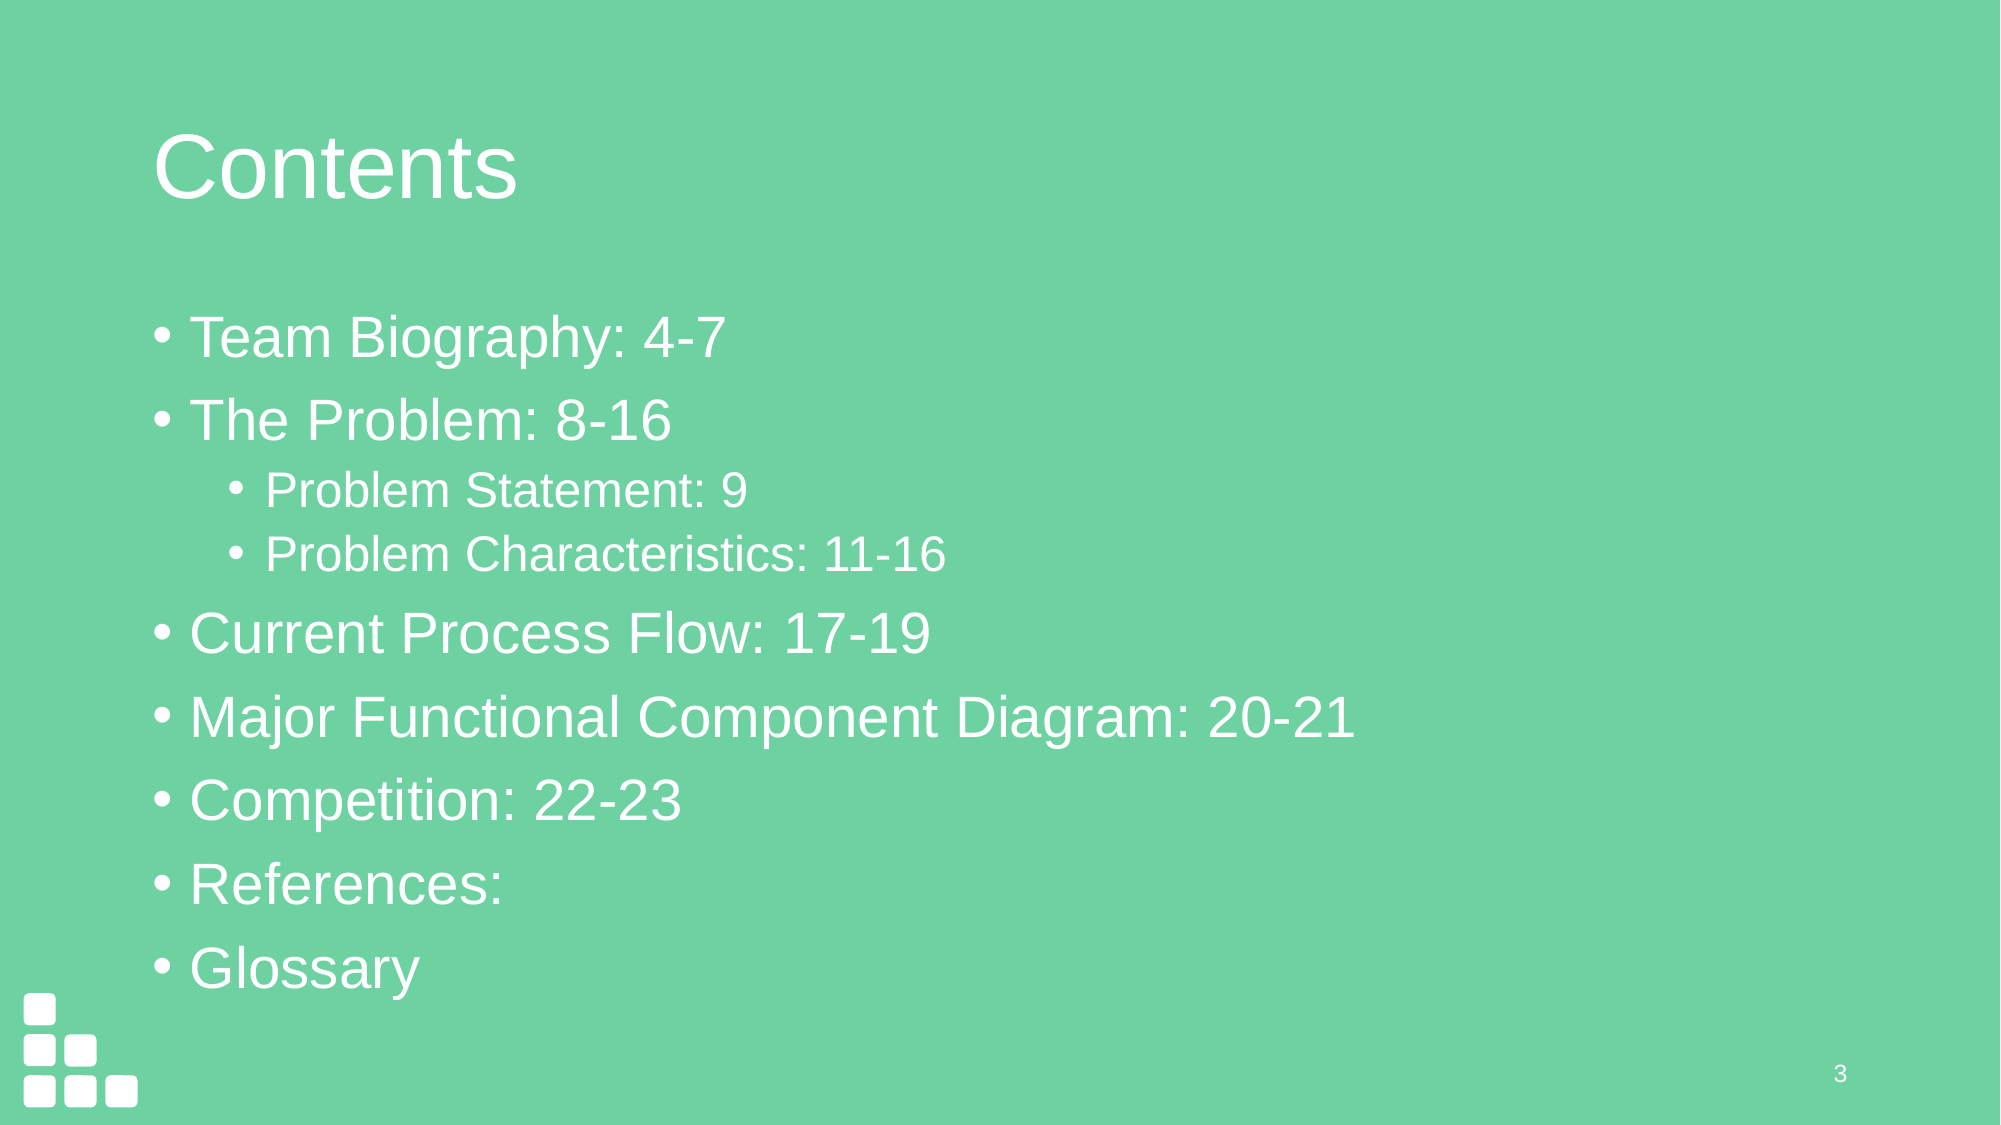

# Contents
Team Biography: 4-7
The Problem: 8-16
Problem Statement: 9
Problem Characteristics: 11-16
Current Process Flow: 17-19
Major Functional Component Diagram: 20-21
Competition: 22-23
References:
Glossary
3